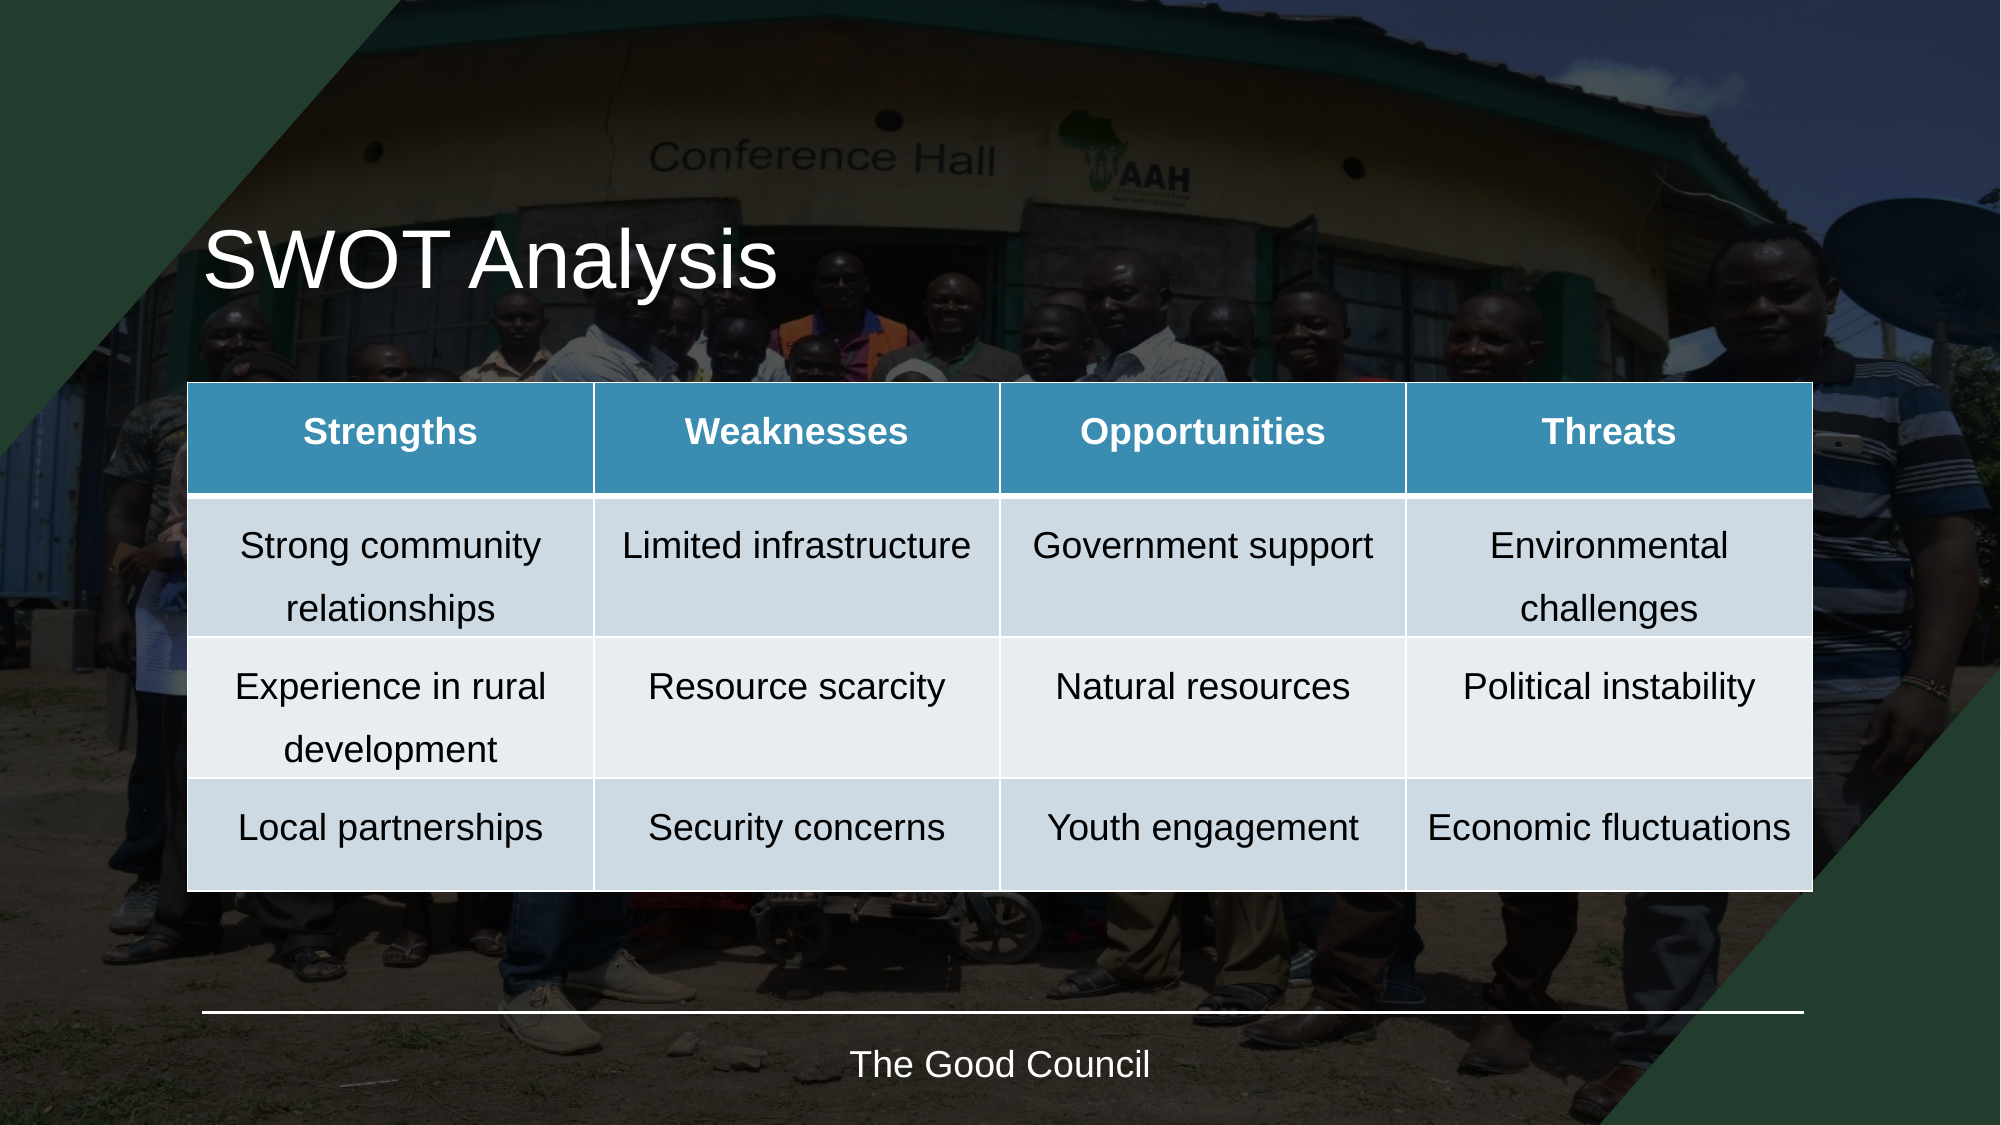

# SWOT Analysis
| Strengths | Weaknesses | Opportunities | Threats |
| --- | --- | --- | --- |
| Strong community relationships | Limited infrastructure | Government support | Environmental challenges |
| Experience in rural development | Resource scarcity | Natural resources | Political instability |
| Local partnerships | Security concerns | Youth engagement | Economic fluctuations |
The Good Council